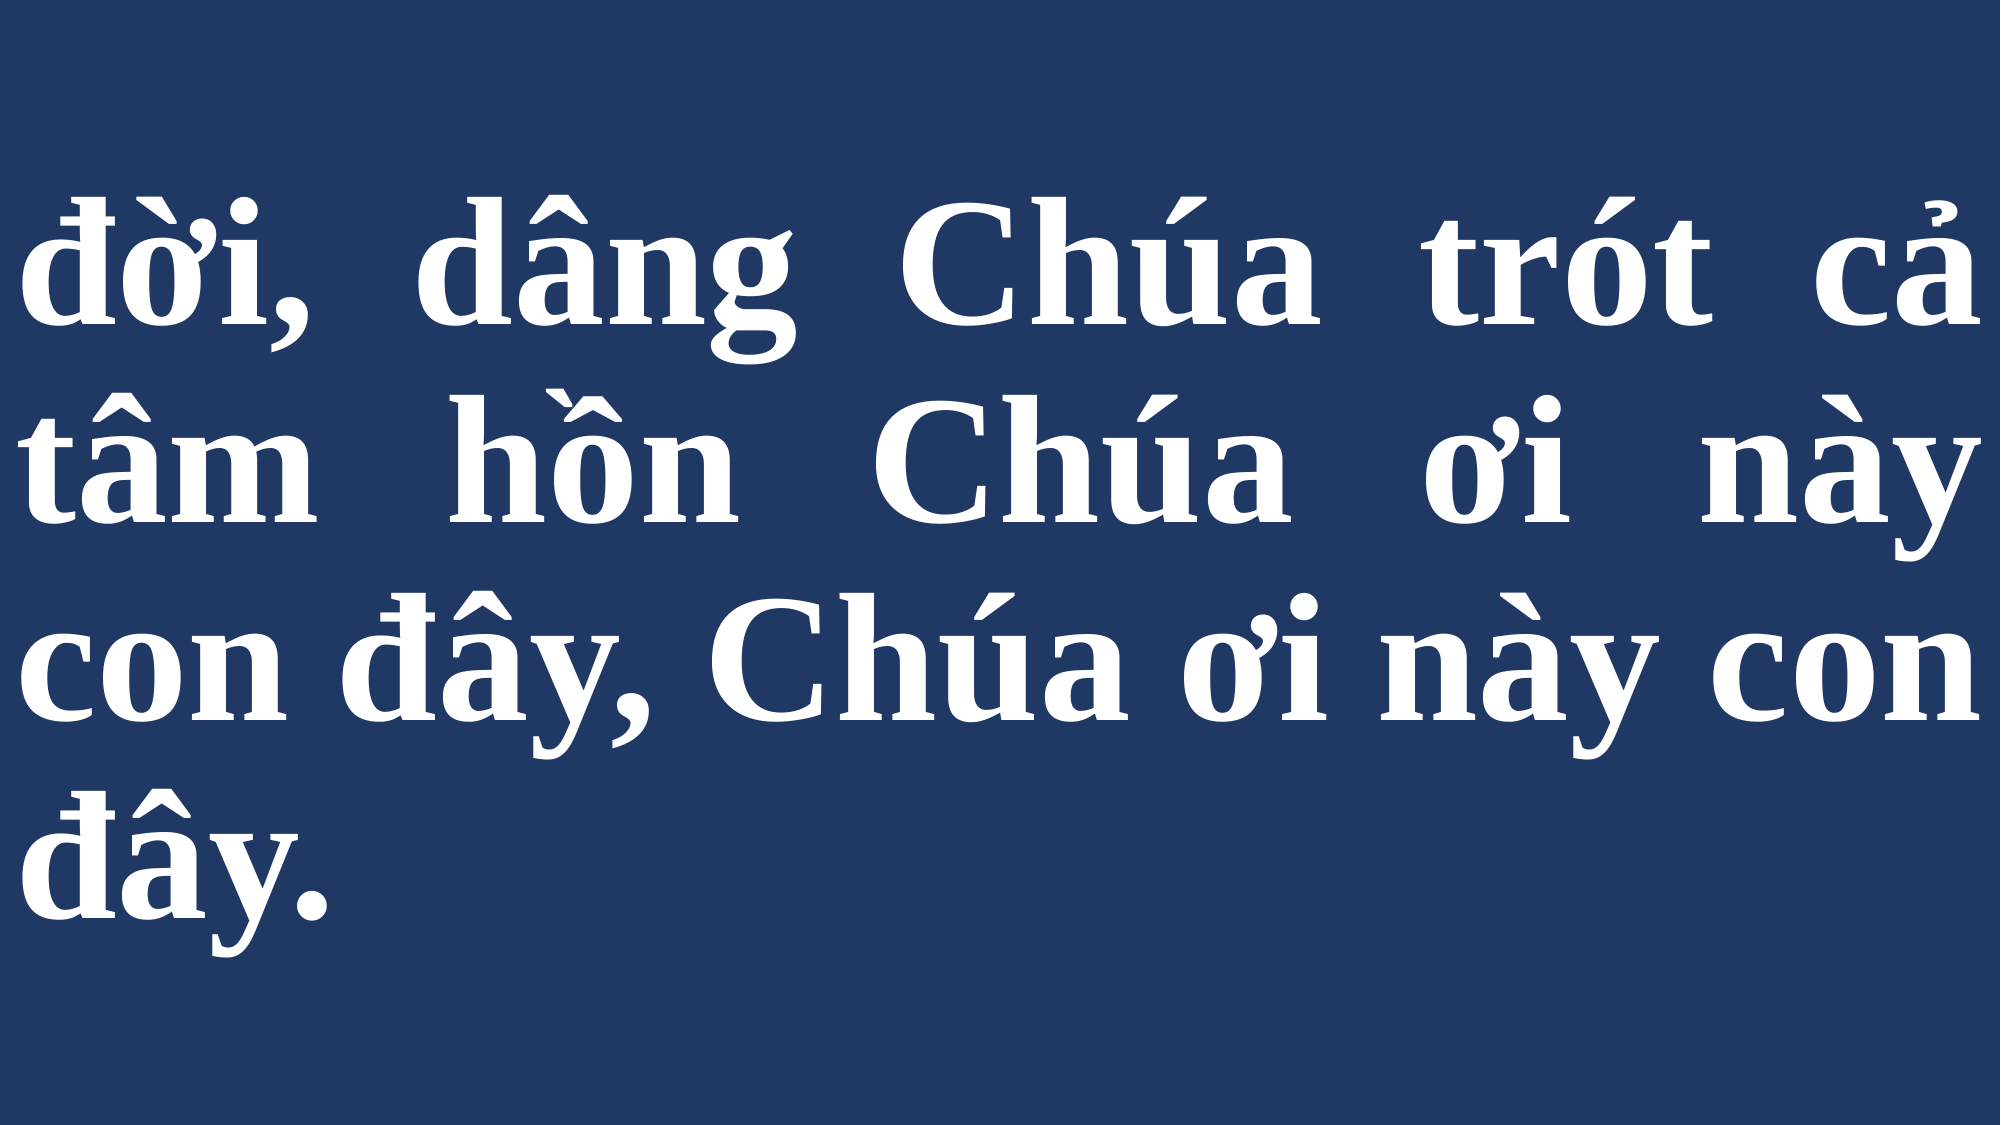

# đời, dâng Chúa trót cả tâm hồn Chúa ơi này con đây, Chúa ơi này con đây.